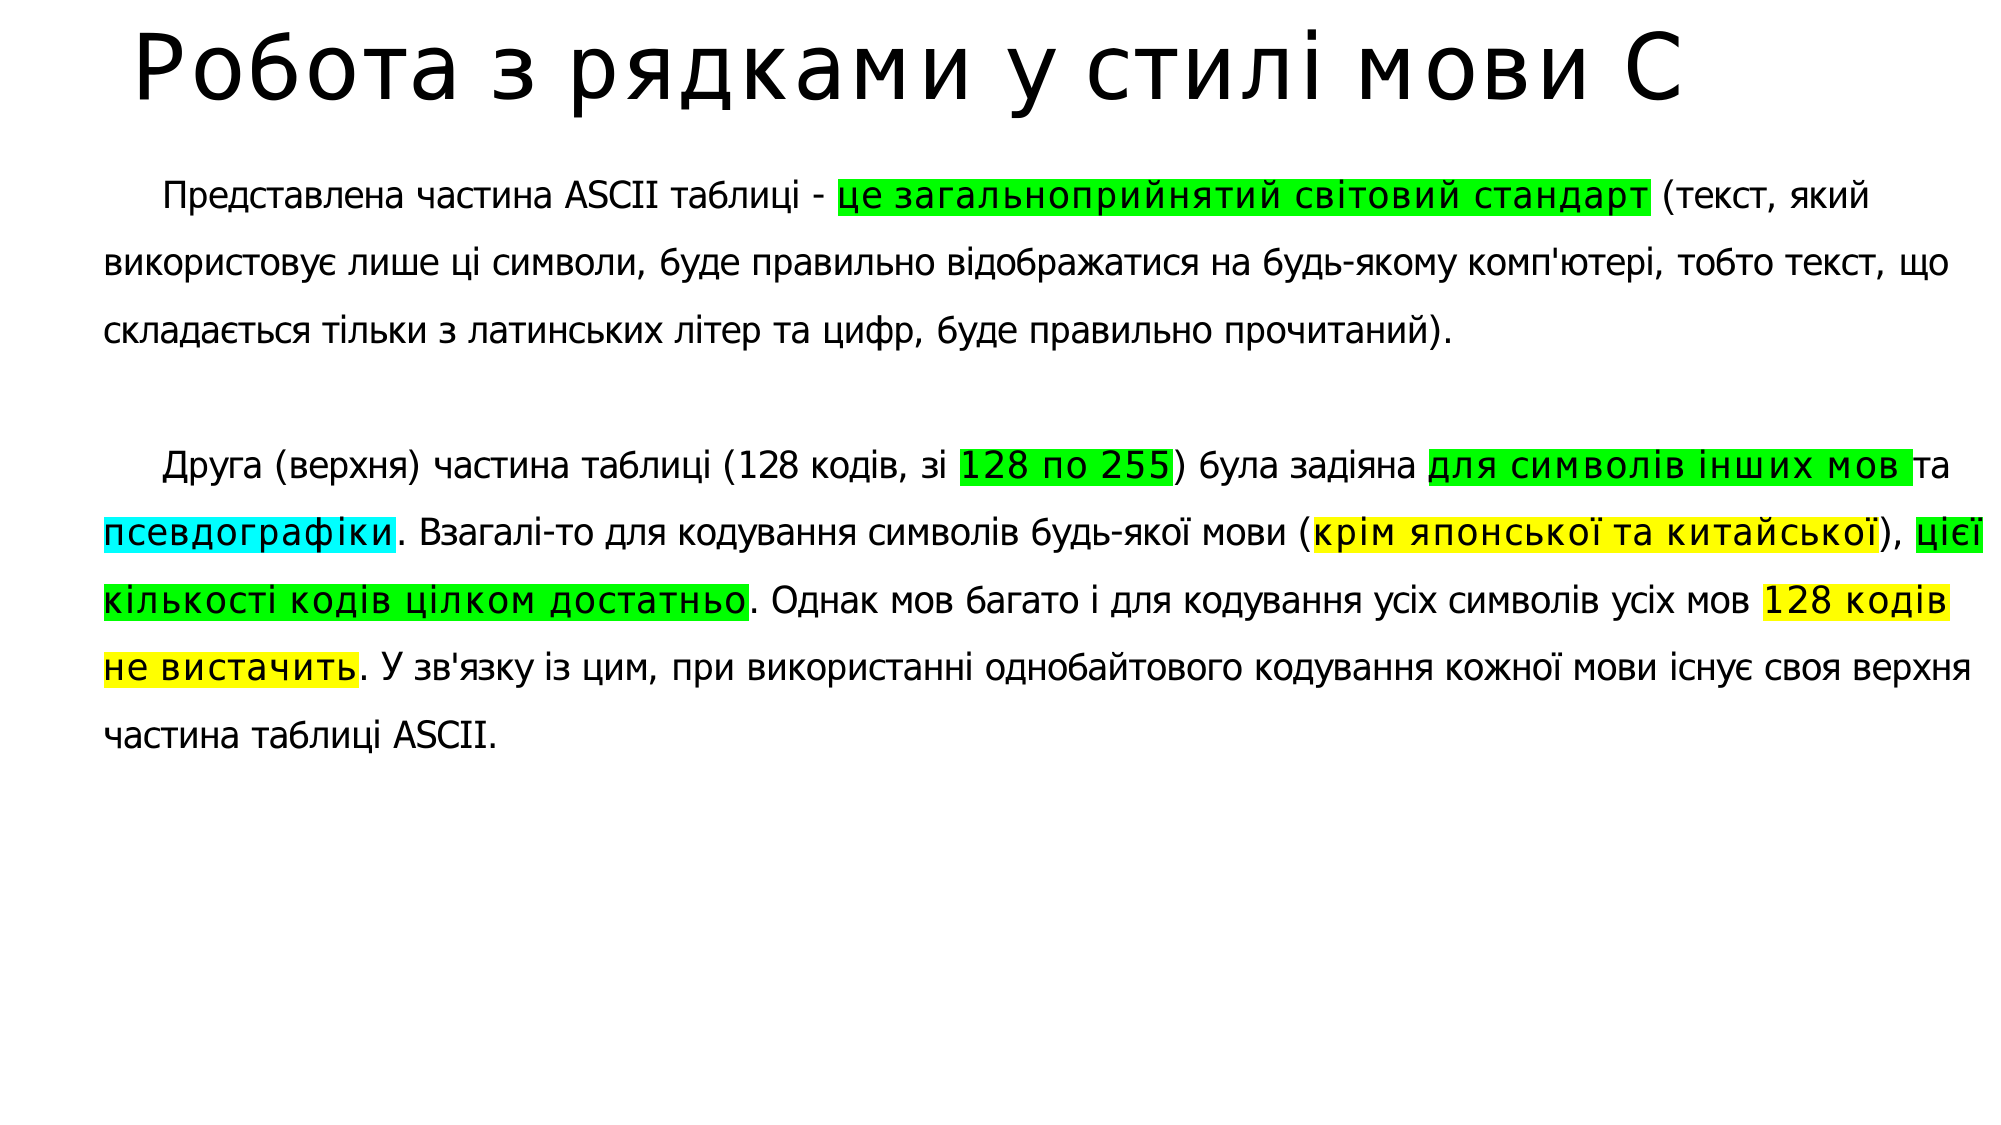

# Робота з рядками у стилі мови C
Представлена частина ASCII таблиці - це загальноприйнятий світовий стандарт (текст, який використовує лише ці символи, буде правильно відображатися на будь-якому комп'ютері, тобто текст, що складається тільки з латинських літер та цифр, буде правильно прочитаний).

Друга (верхня) частина таблиці (128 кодів, зі 128 по 255) була задіяна для символів інших мов та псевдографіки. Взагалі-то для кодування символів будь-якої мови (крім японської та китайської), цієї кількості кодів цілком достатньо. Однак мов багато і для кодування усіх символів усіх мов 128 кодів не вистачить. У зв'язку із цим, при використанні однобайтового кодування кожної мови існує своя верхня частина таблиці ASCII.